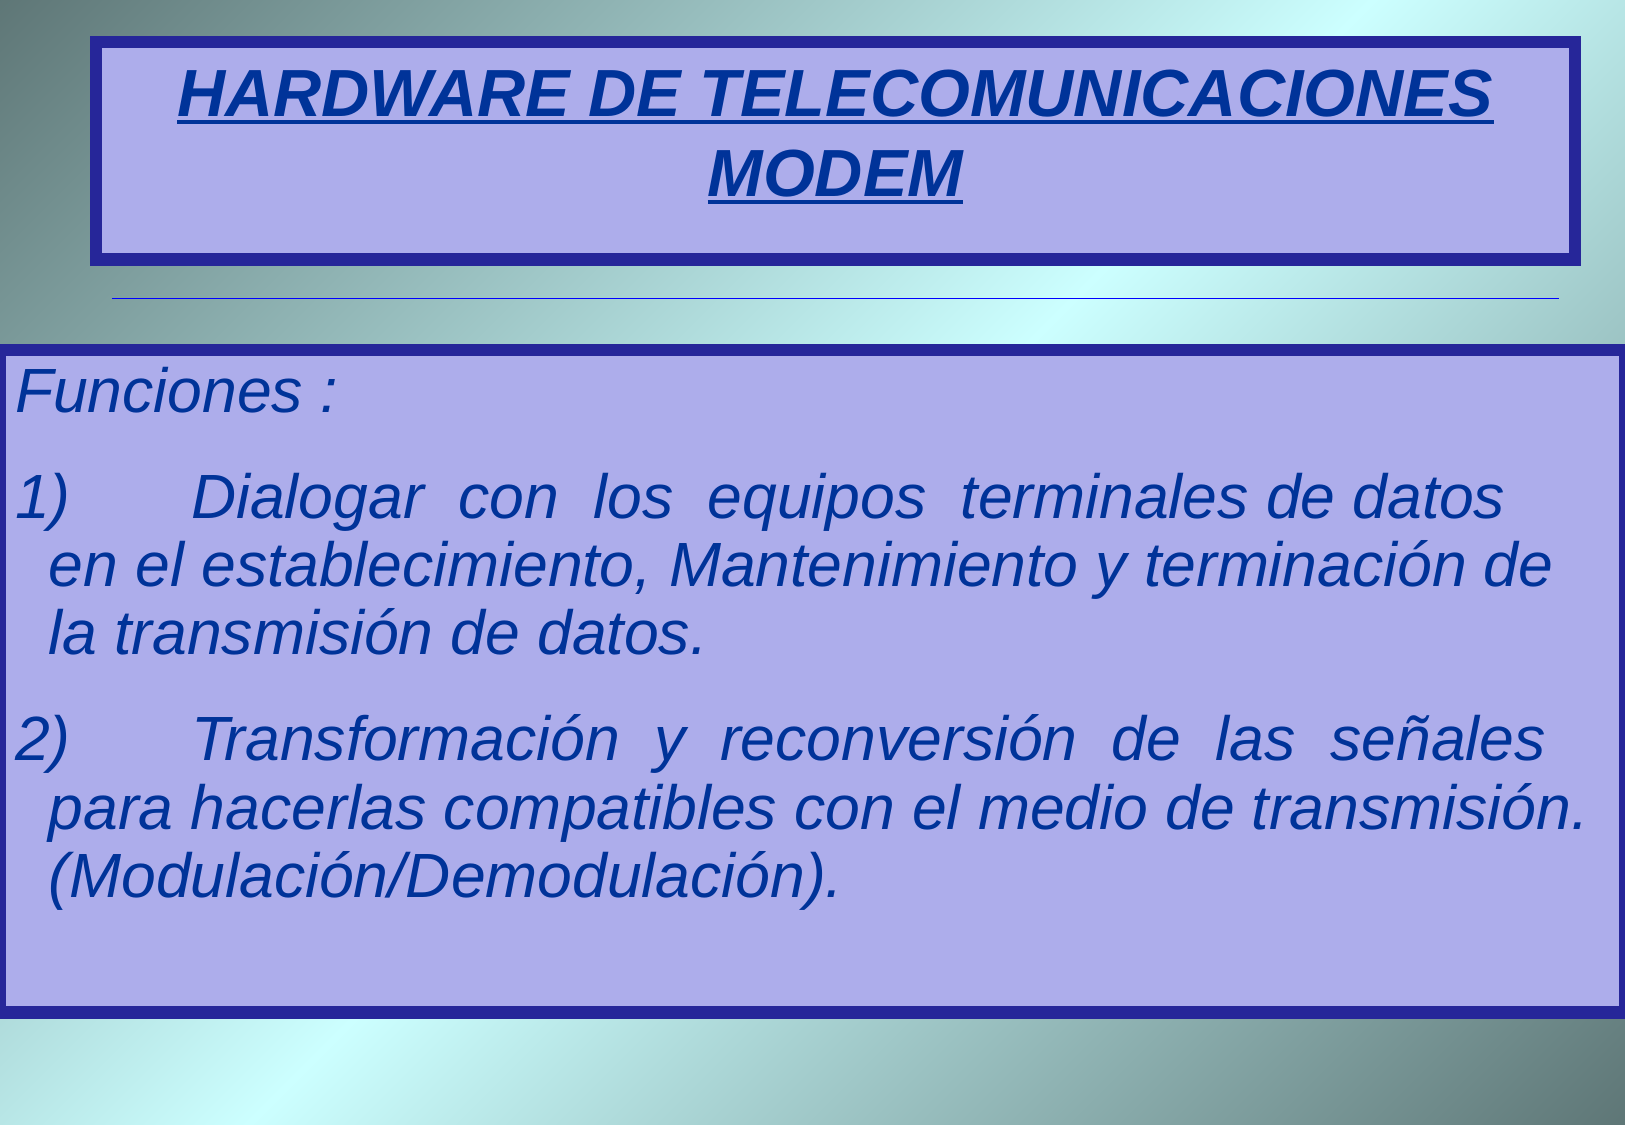

# HARDWARE DE TELECOMUNICACIONES MODEM

Funciones :
1)       Dialogar  con  los  equipos  terminales de datos
en el establecimiento, Mantenimiento y terminación de
la transmisión de datos.
2)       Transformación  y  reconversión  de  las  señales
para hacerlas compatibles con el medio de transmisión.
(Modulación/Demodulación).